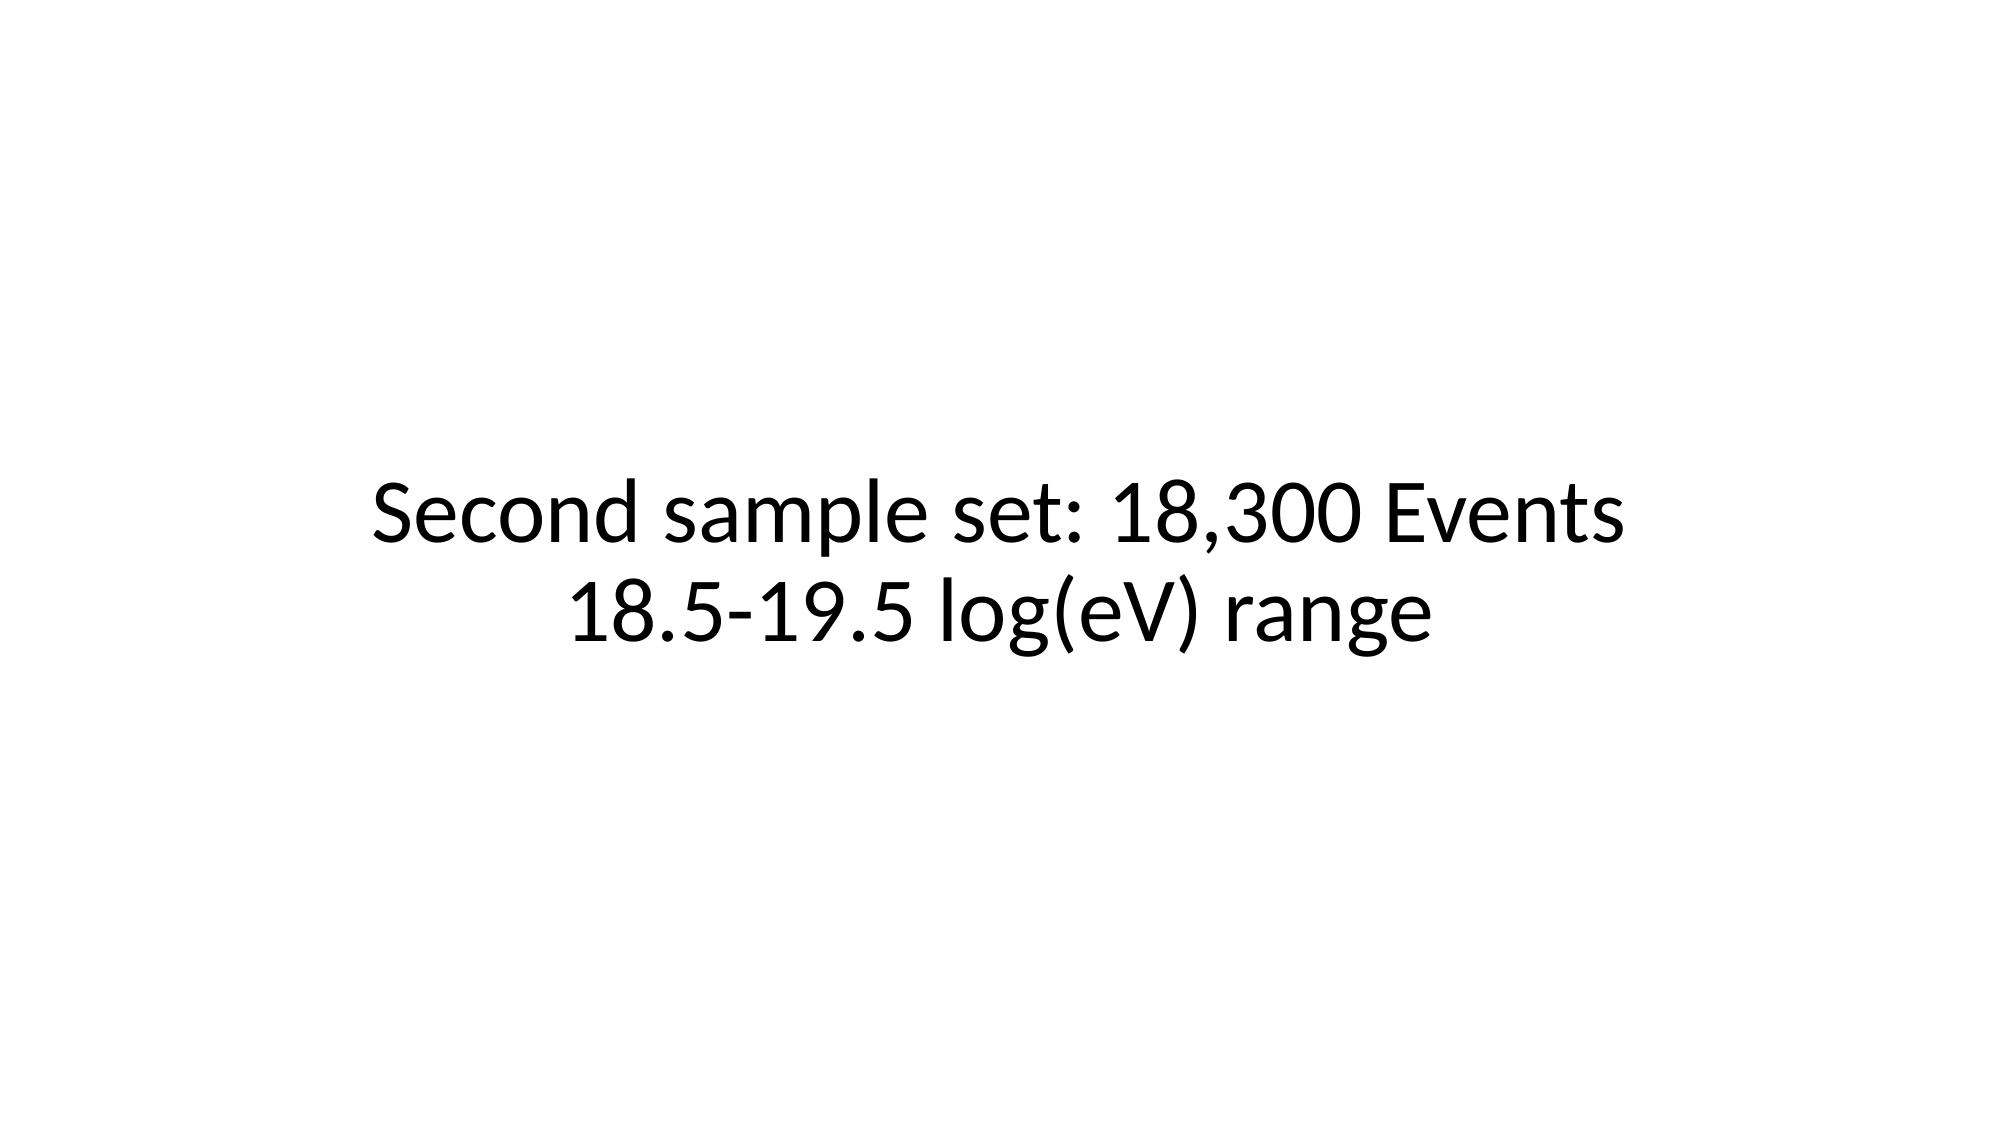

# Second sample set: 18,300 Events 18.5-19.5 log(eV) range